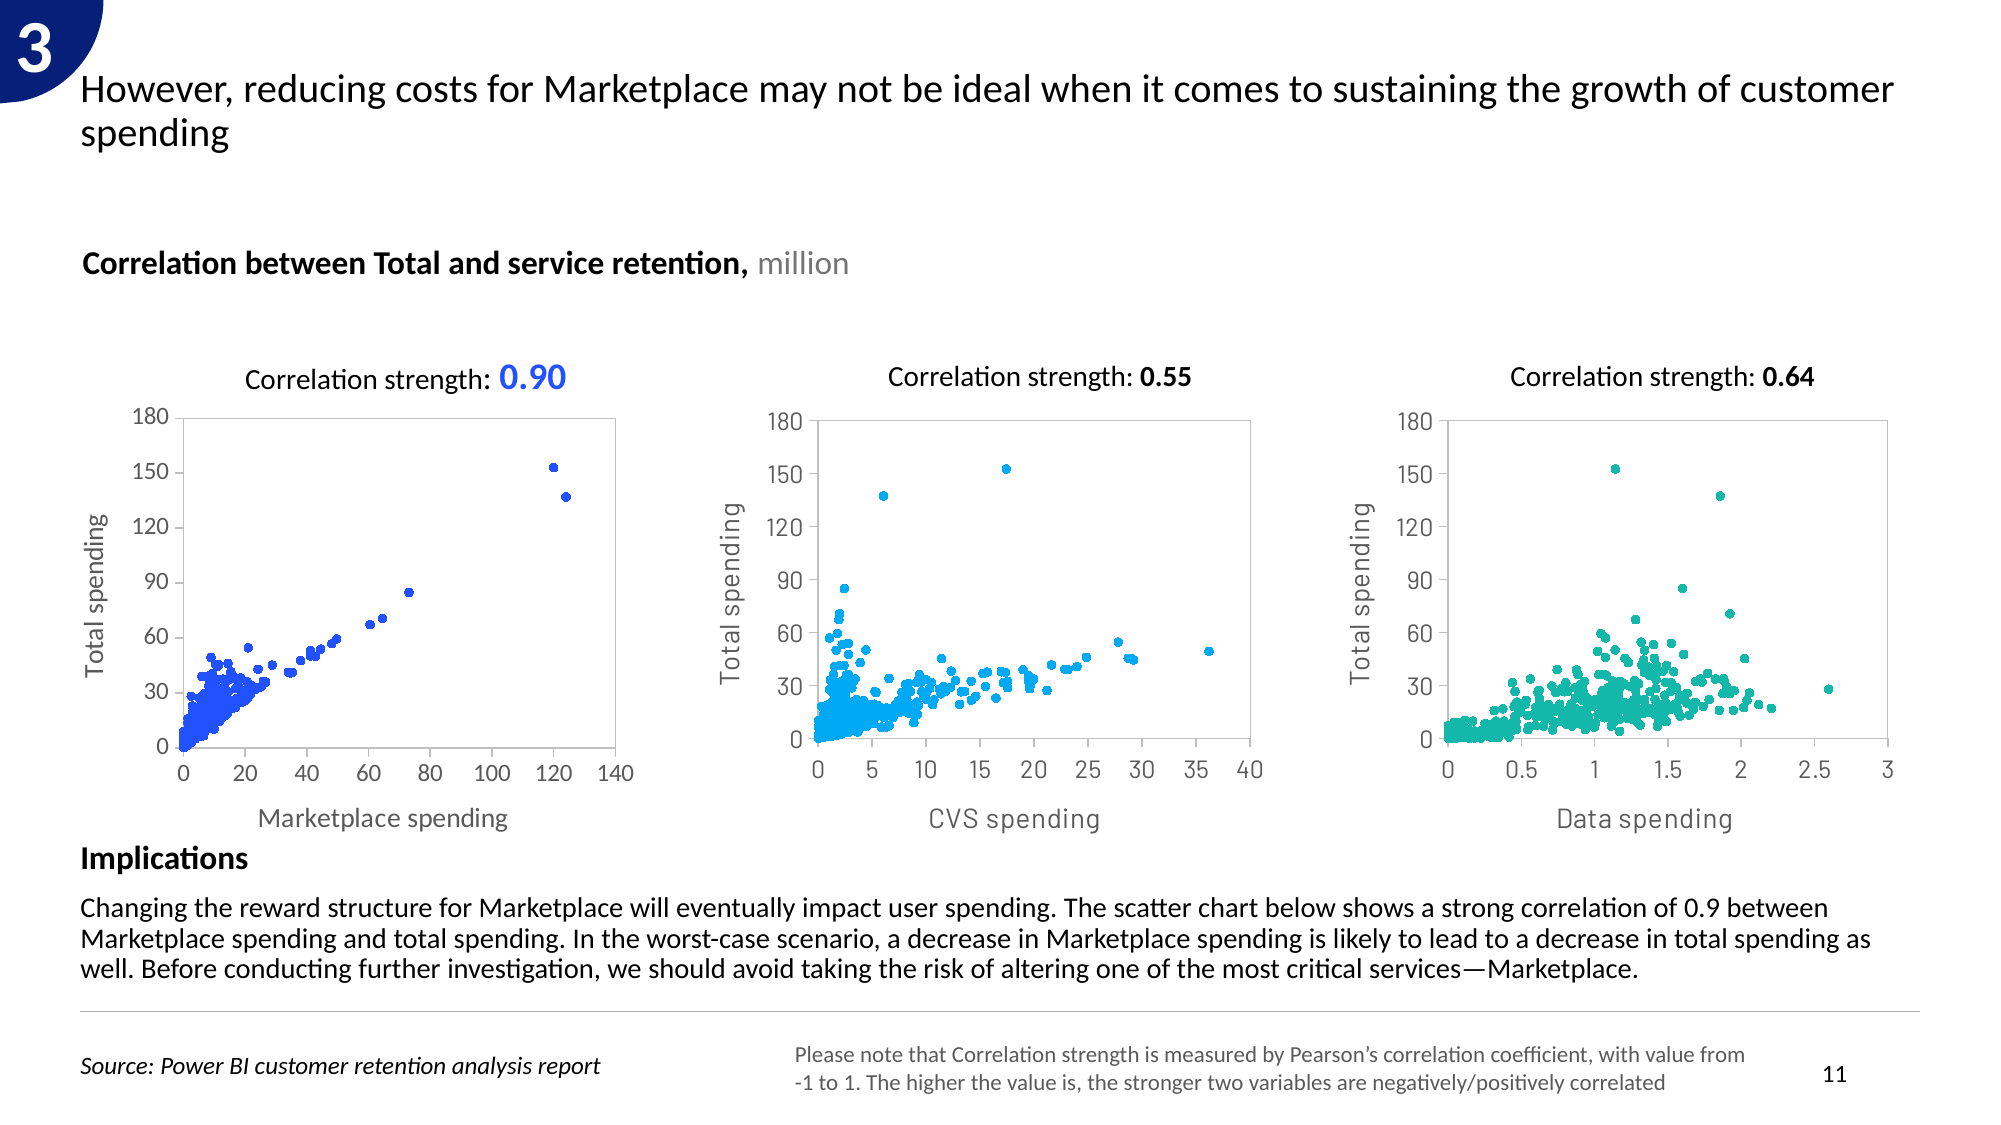

3
# However, reducing costs for Marketplace may not be ideal when it comes to sustaining the growth of customer spending
Correlation between Total and service retention, million
Correlation strength: 0.90
Correlation strength: 0.55
Correlation strength: 0.64

### Chart

| Category | Total spending |
|---|---|

### Chart

| Category | Total spending |
|---|---|

### Chart

| Category | Total spending |
|---|---|
Implications
Changing the reward structure for Marketplace will eventually impact user spending. The scatter chart below shows a strong correlation of 0.9 between Marketplace spending and total spending. In the worst-case scenario, a decrease in Marketplace spending is likely to lead to a decrease in total spending as well. Before conducting further investigation, we should avoid taking the risk of altering one of the most critical services—Marketplace.
Please note that Correlation strength is measured by Pearson’s correlation coefficient, with value from
-1 to 1. The higher the value is, the stronger two variables are negatively/positively correlated
11